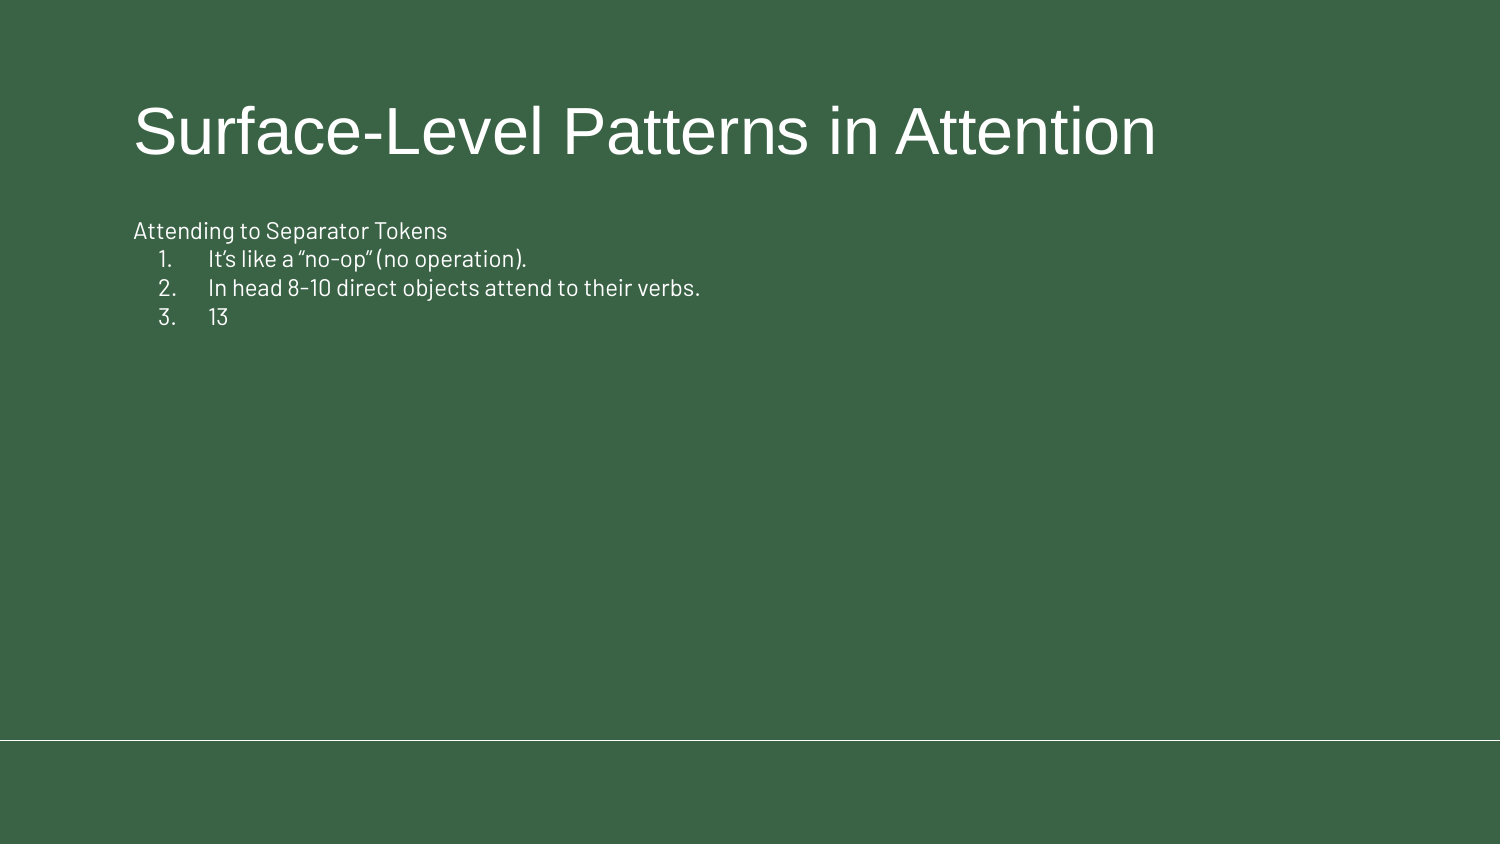

# Surface-Level Patterns in Attention

Attending to Separator Tokens
It’s like a “no-op” (no operation).
In head 8-10 direct objects attend to their verbs.
13